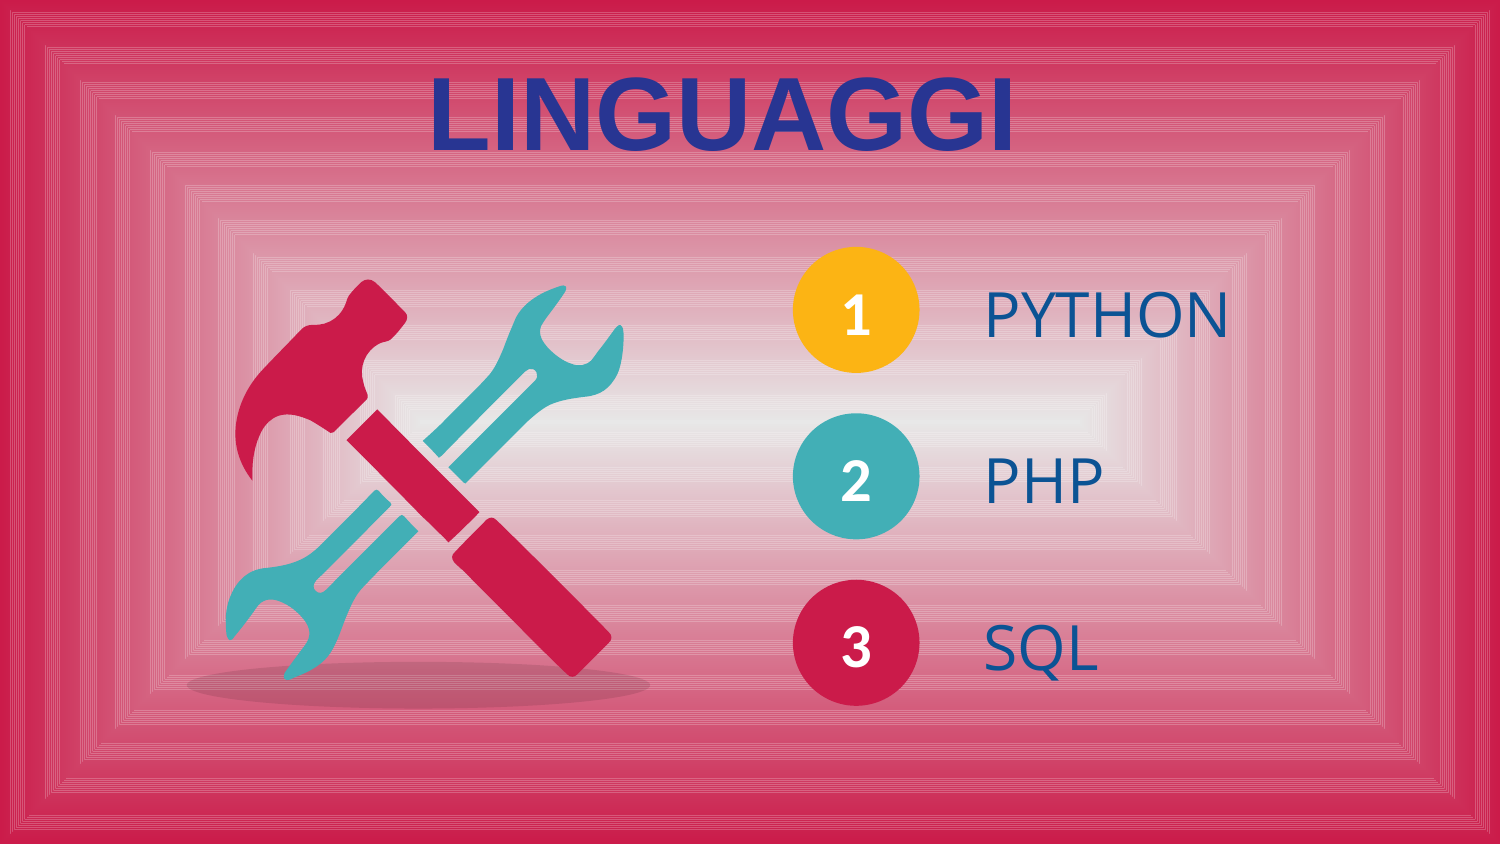

LINGUAGGI
1
PYTHON

2
PHP
3
SQL